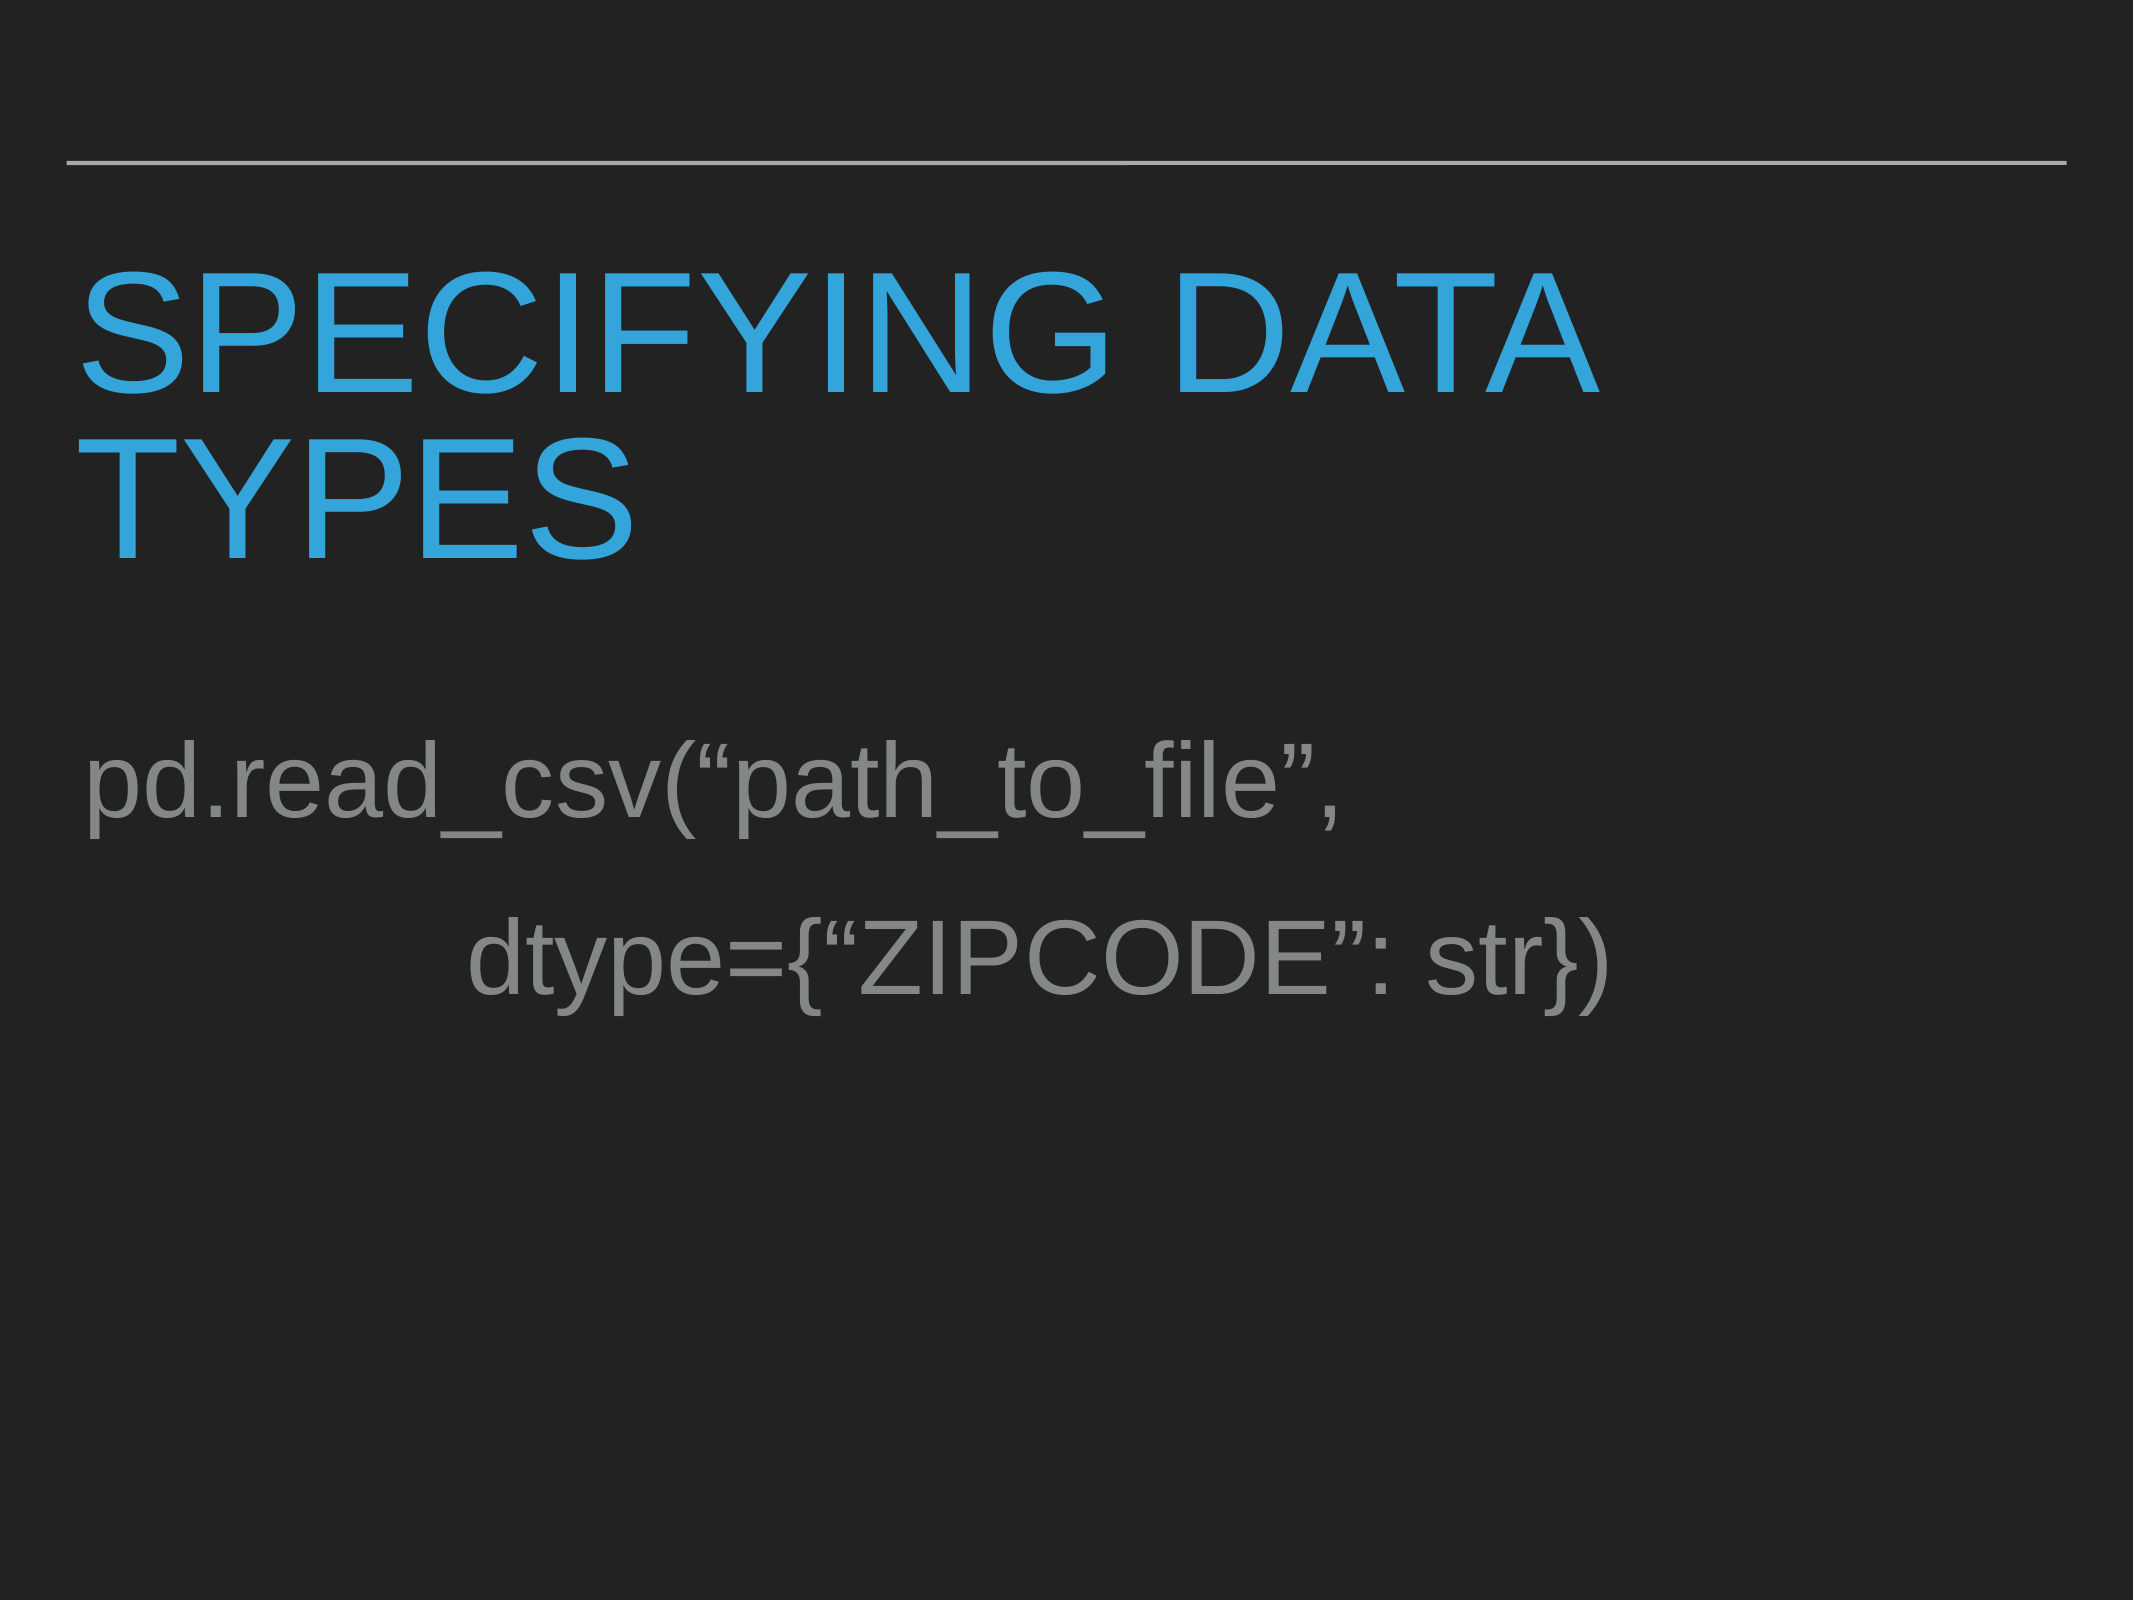

# Specifying Data Types
pd.read_csv(“path_to_file”,
             dtype={“ZIPCODE”: str})